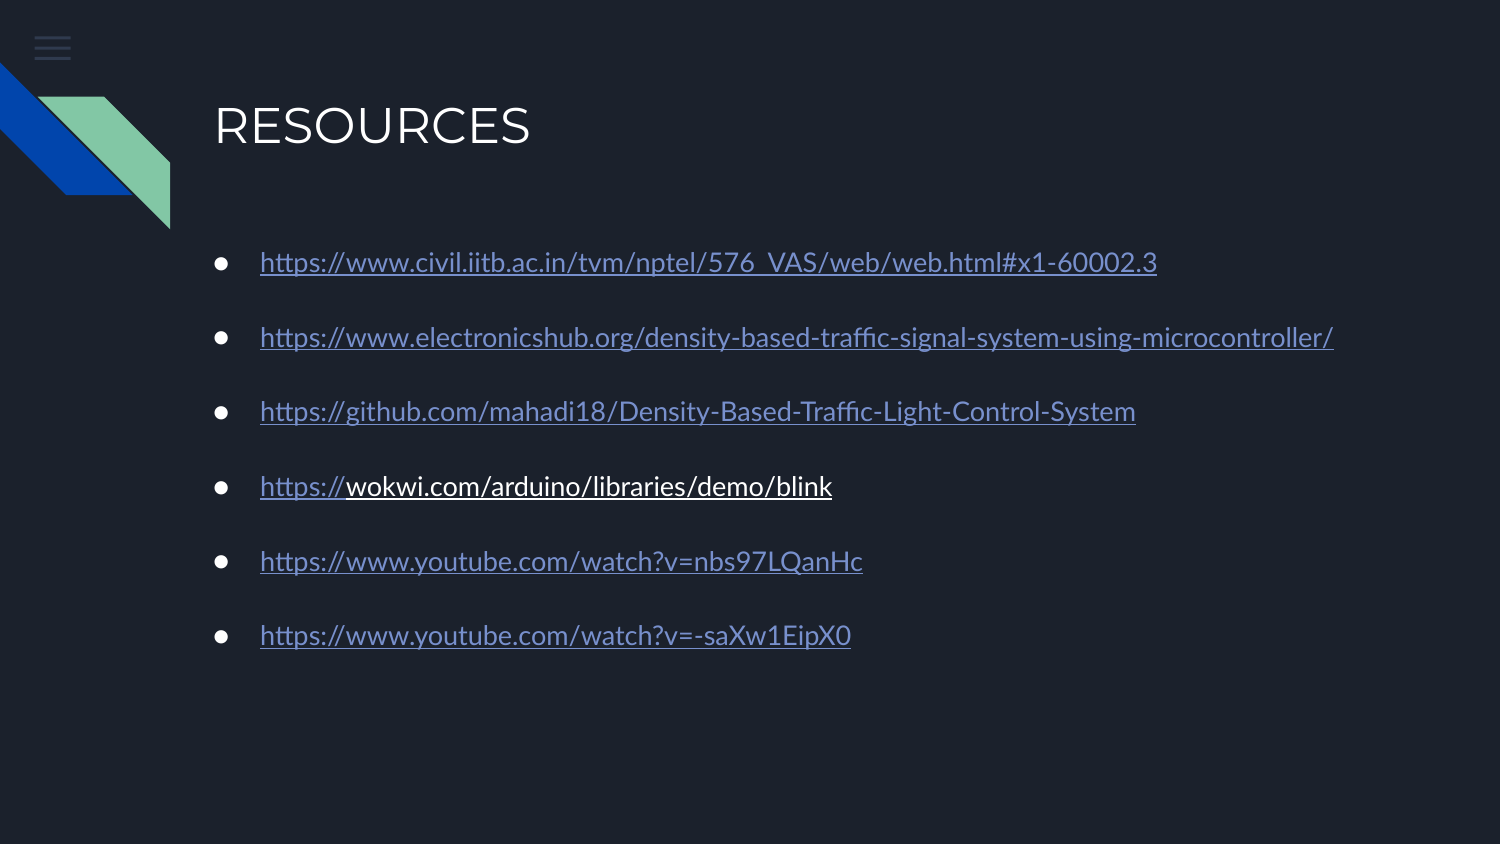

# RESOURCES
https://www.civil.iitb.ac.in/tvm/nptel/576_VAS/web/web.html#x1-60002.3

https://www.electronicshub.org/density-based-traffic-signal-system-using-microcontroller/

https://github.com/mahadi18/Density-Based-Traffic-Light-Control-System

https://wokwi.com/arduino/libraries/demo/blink

https://www.youtube.com/watch?v=nbs97LQanHc

https://www.youtube.com/watch?v=-saXw1EipX0